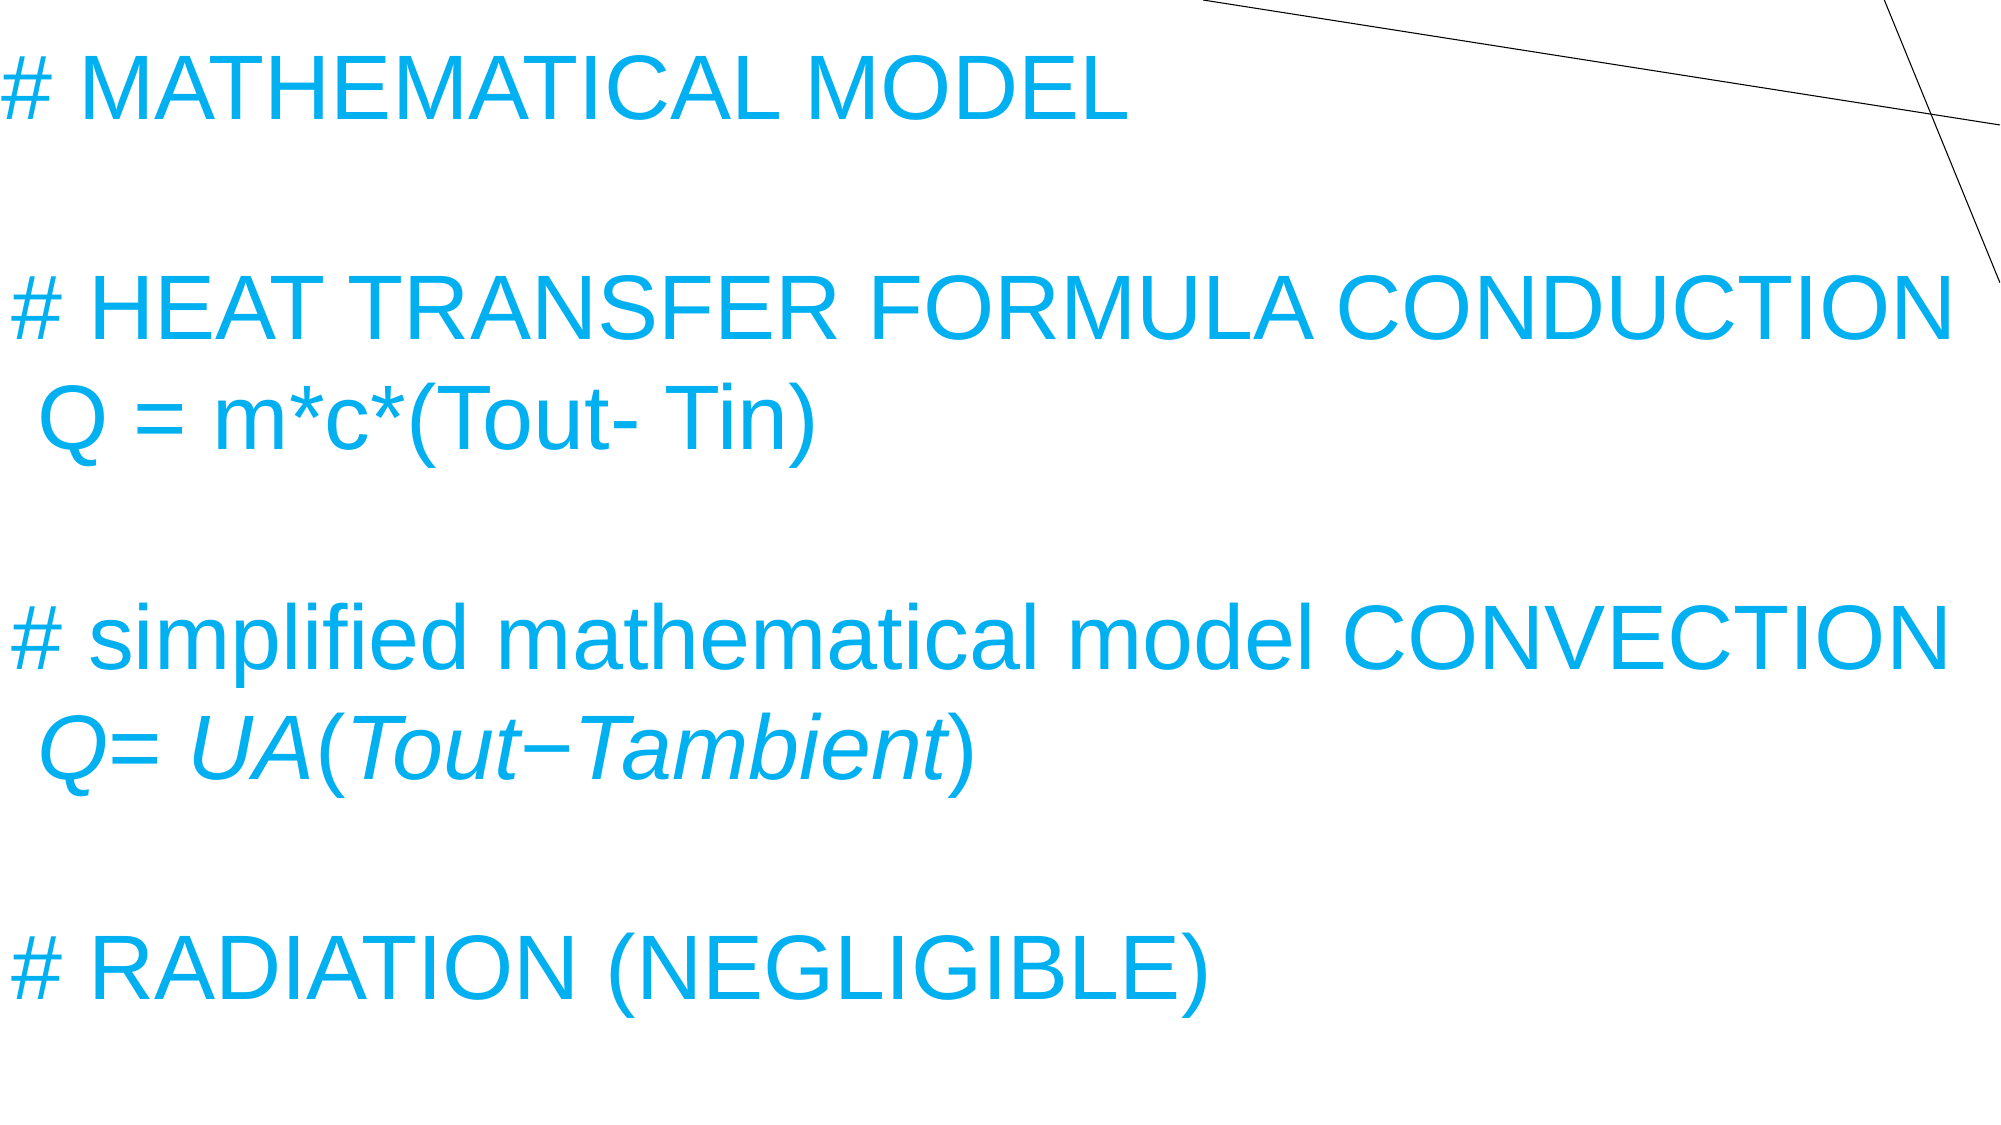

# MATHEMATICAL MODEL
# HEAT TRANSFER FORMULA CONDUCTION
 Q = m*c*(Tout- Tin)

# simplified mathematical model CONVECTION
 Q= UA(Tout​−Tambient​)

# RADIATION (NEGLIGIBLE)